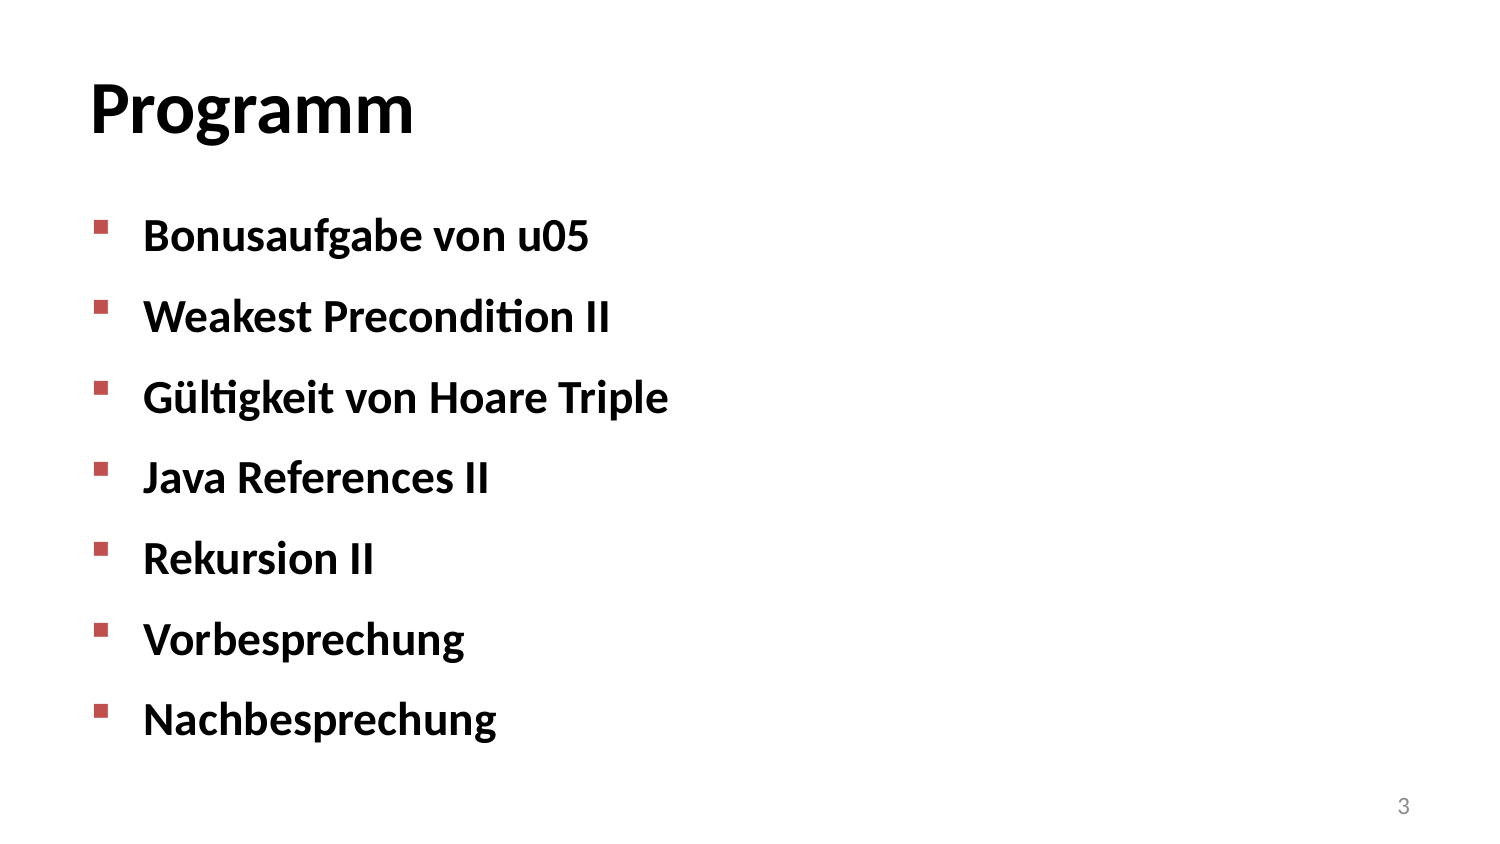

# Programm
Bonusaufgabe von u05
Weakest Precondition II
Gültigkeit von Hoare Triple
Java References II
Rekursion II
Vorbesprechung
Nachbesprechung
3